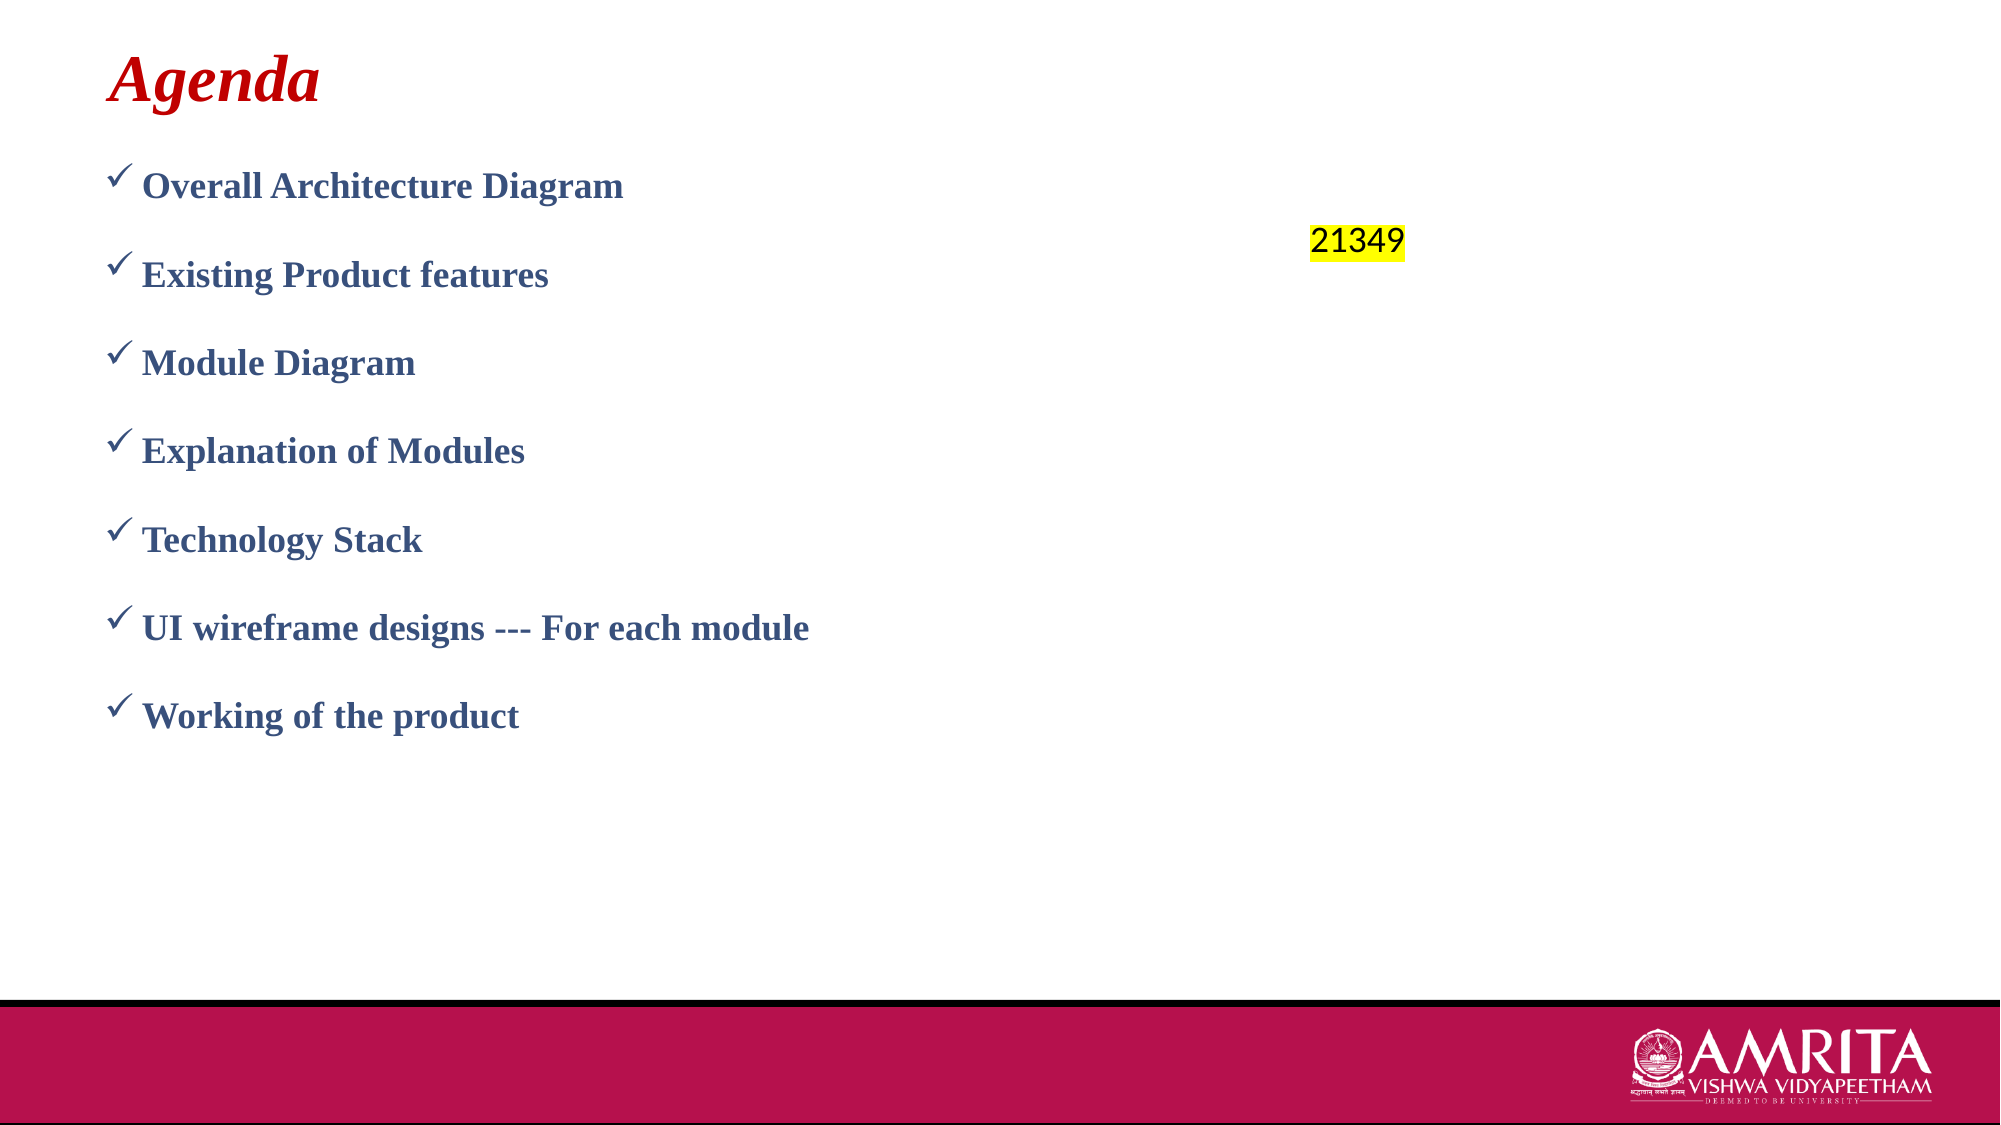

# Agenda
Overall Architecture Diagram
Existing Product features
Module Diagram
Explanation of Modules
Technology Stack
UI wireframe designs --- For each module
Working of the product
21349